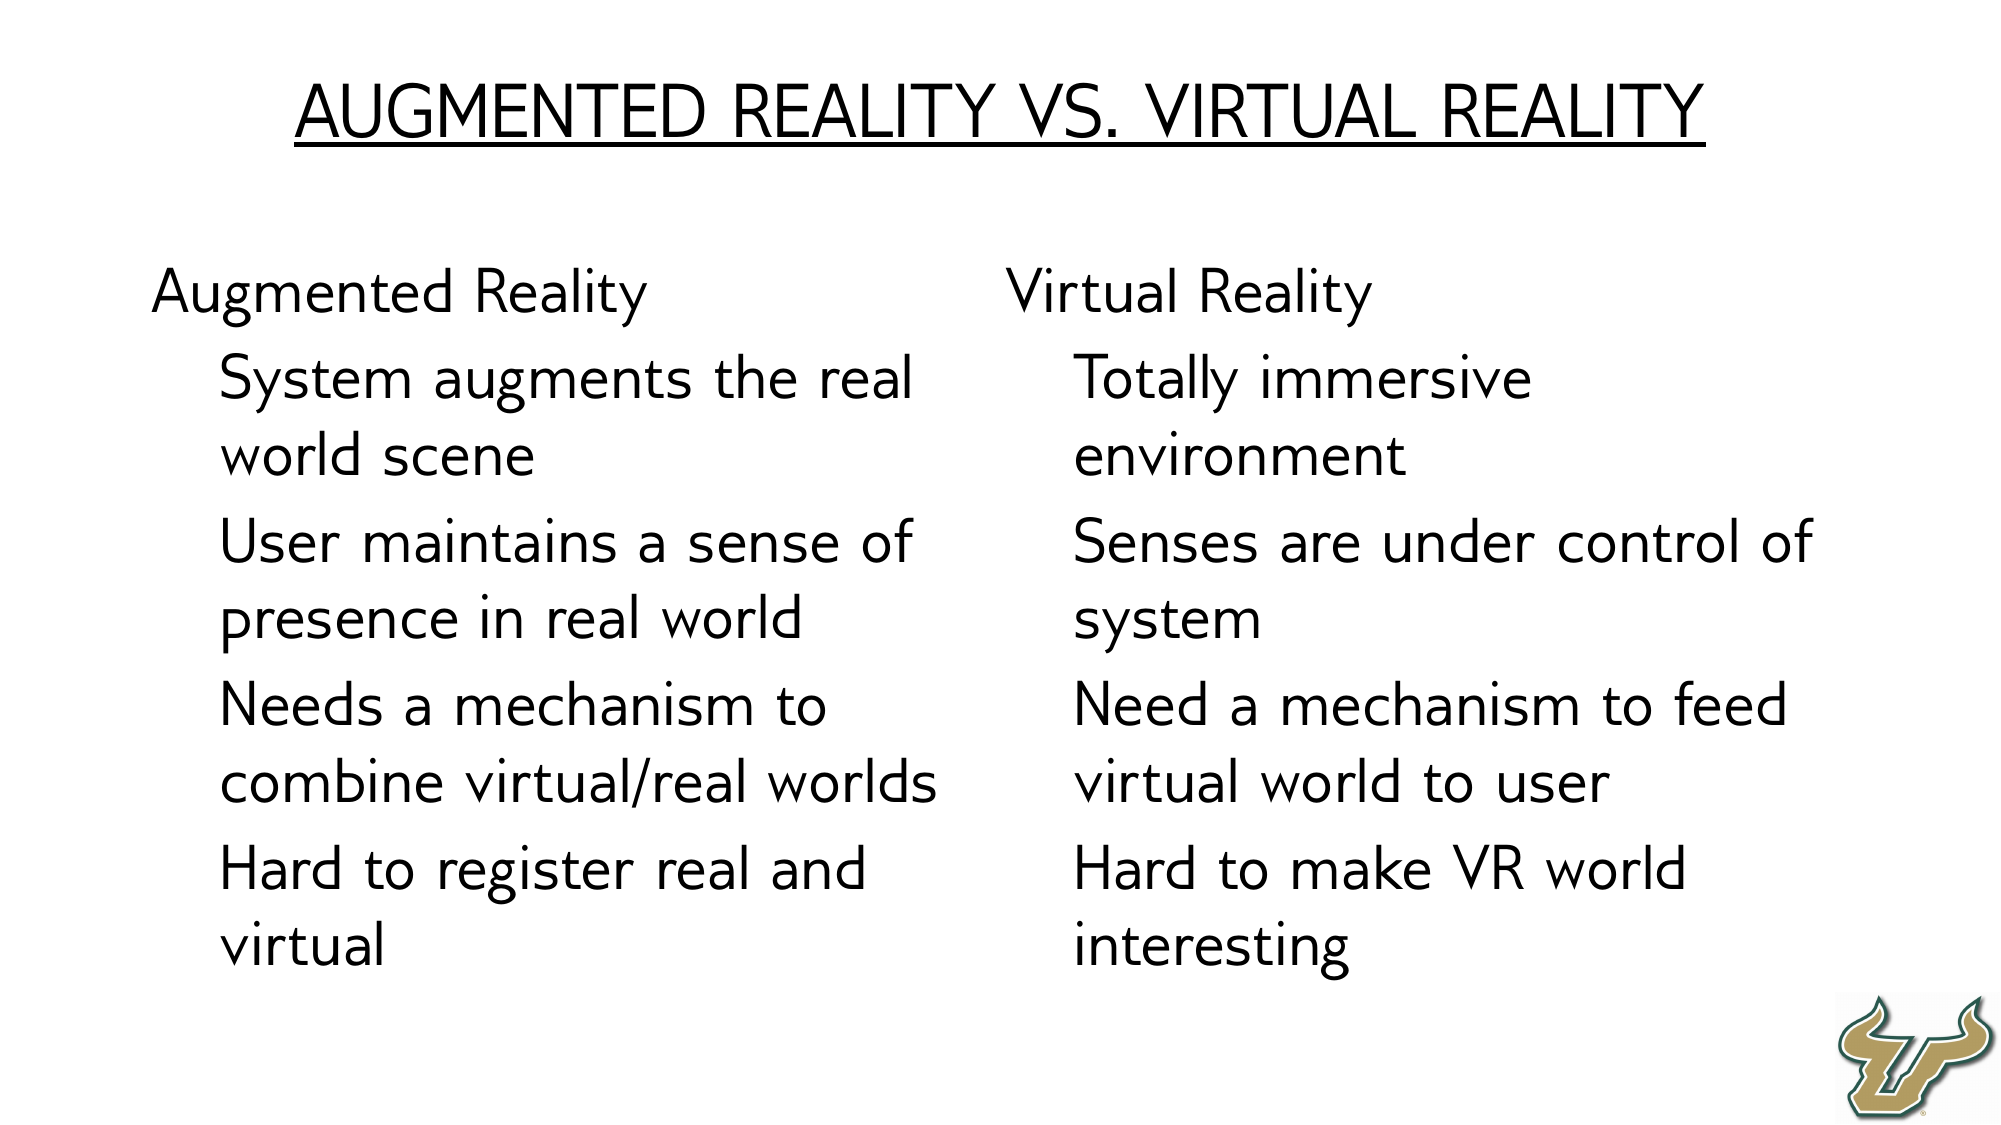

Augmented Reality vs. Virtual Reality
Augmented Reality
System augments the real world scene
User maintains a sense of presence in real world
Needs a mechanism to combine virtual/real worlds
Hard to register real and virtual
Virtual Reality
Totally immersive environment
Senses are under control of system
Need a mechanism to feed virtual world to user
Hard to make VR world interesting